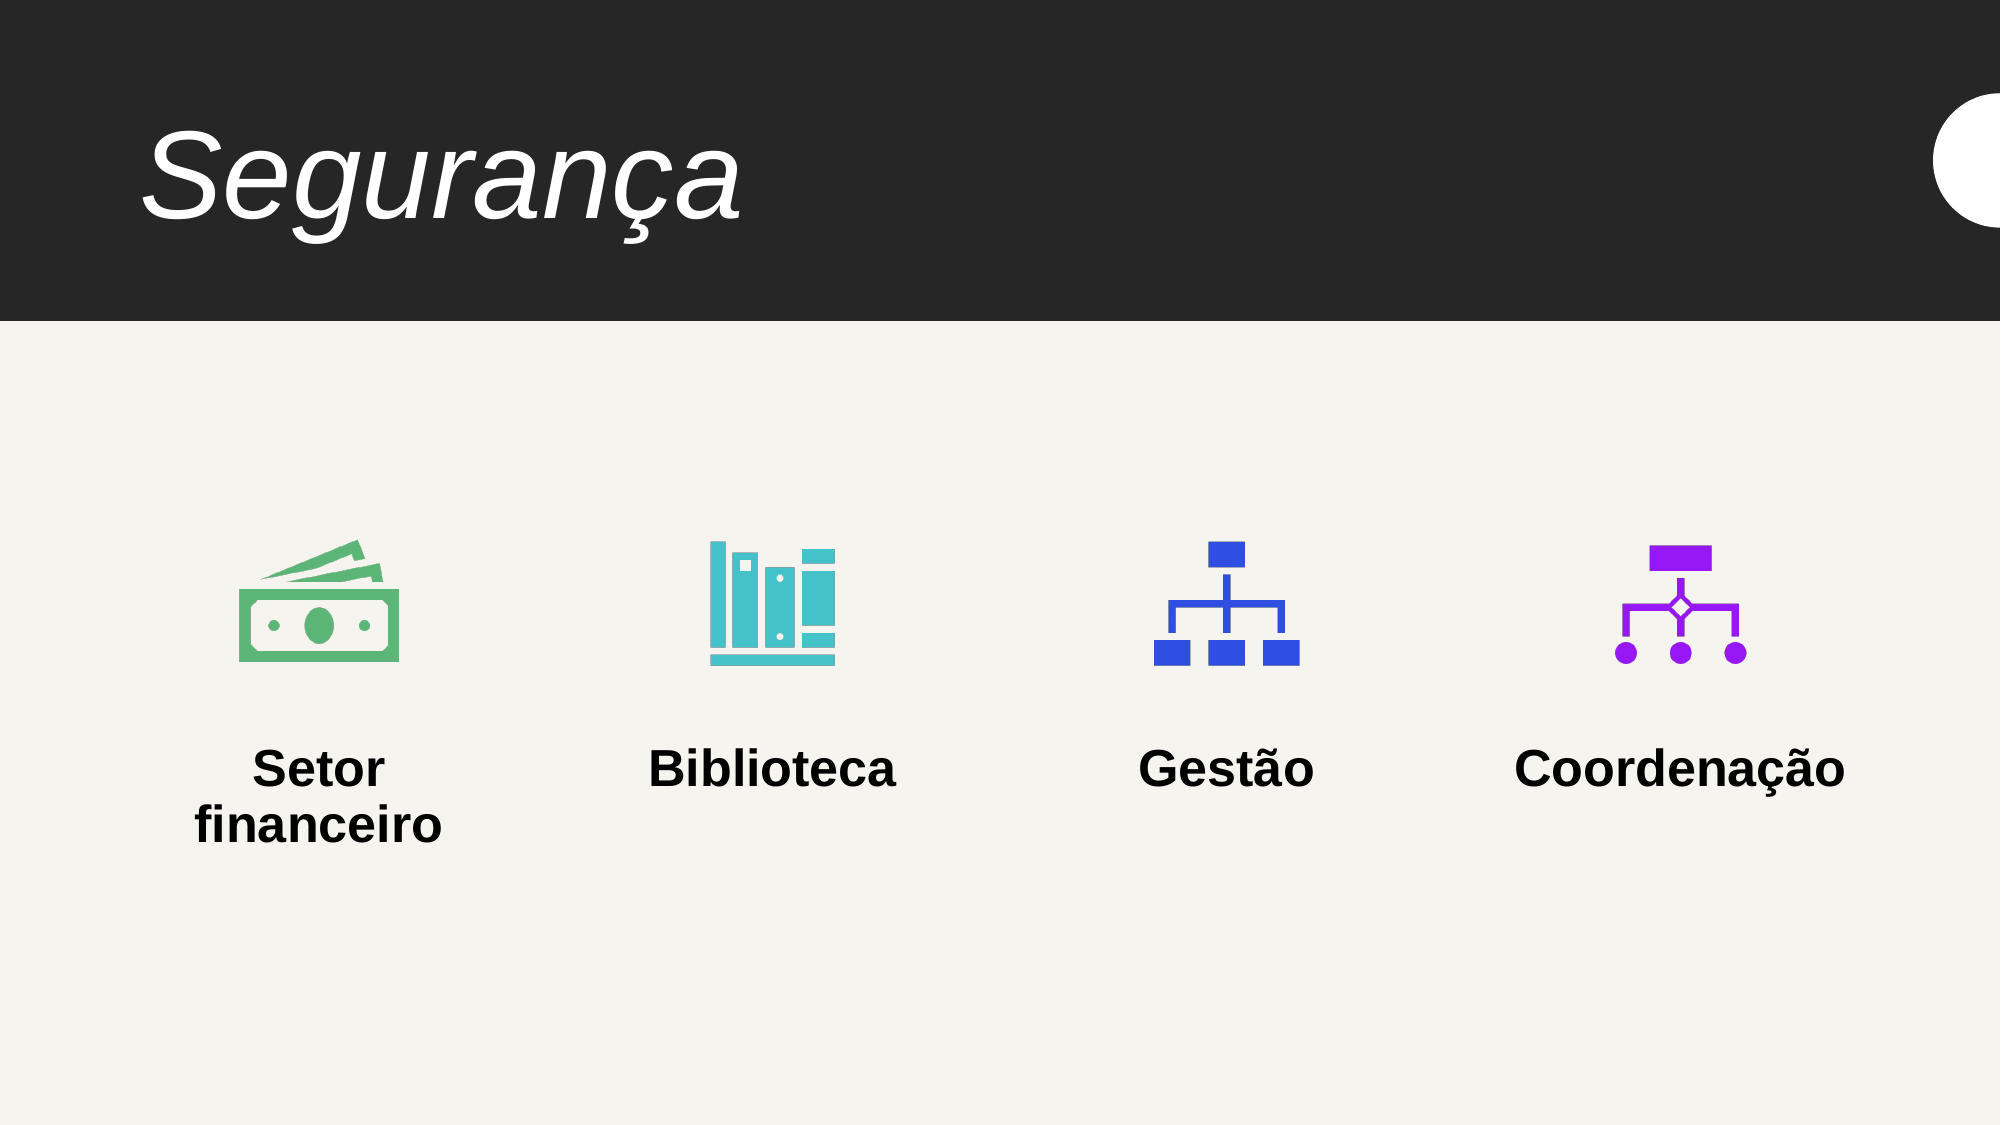

# Segurança

Setor financeiro

Biblioteca

Gestão

Coordenação